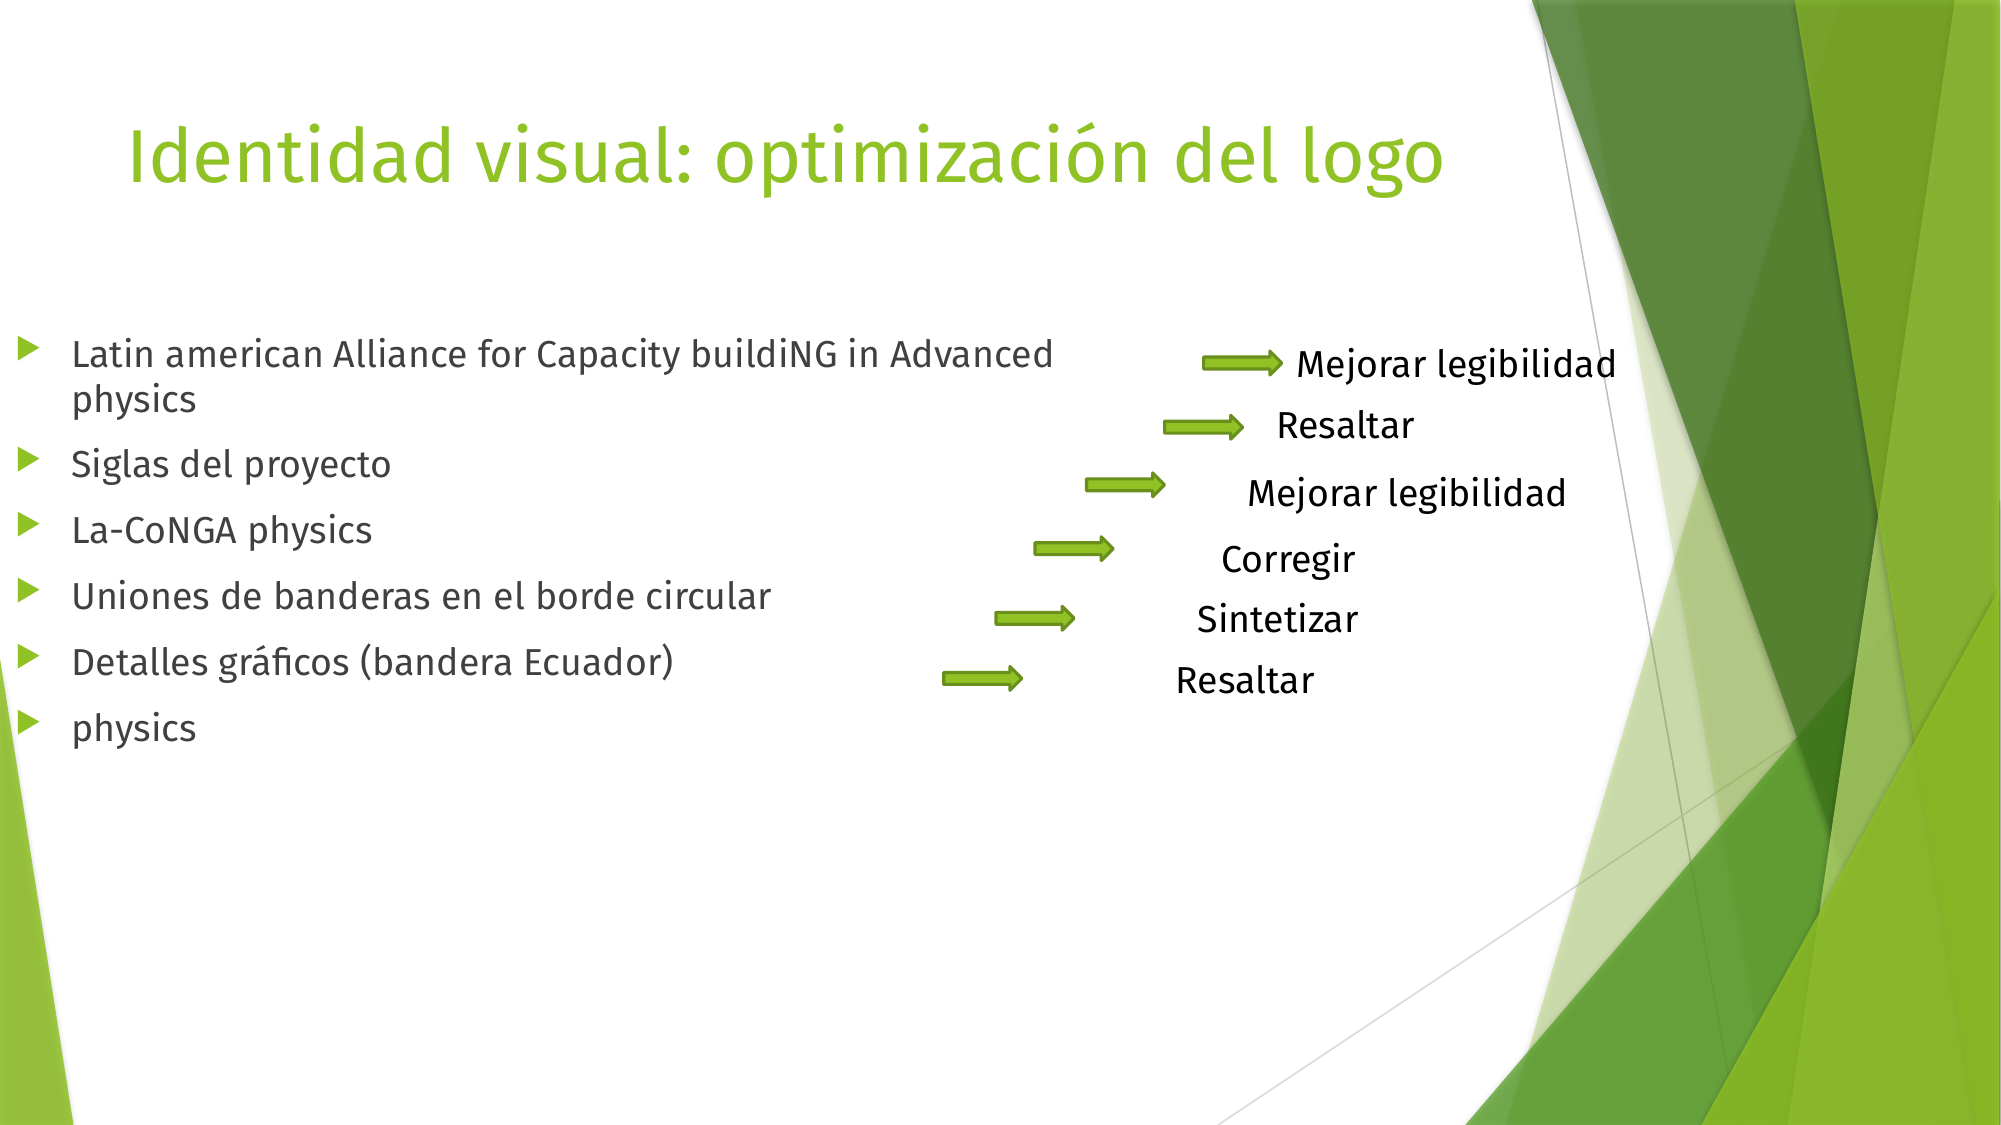

# Identidad visual: optimización del logo

Latin american Alliance for Capacity buildiNG in Advanced physics
Siglas del proyecto
La-CoNGA physics
Uniones de banderas en el borde circular
Detalles gráficos (bandera Ecuador)
physics
Mejorar legibilidad

Resaltar

Mejorar legibilidad

Corregir

Sintetizar

Resaltar